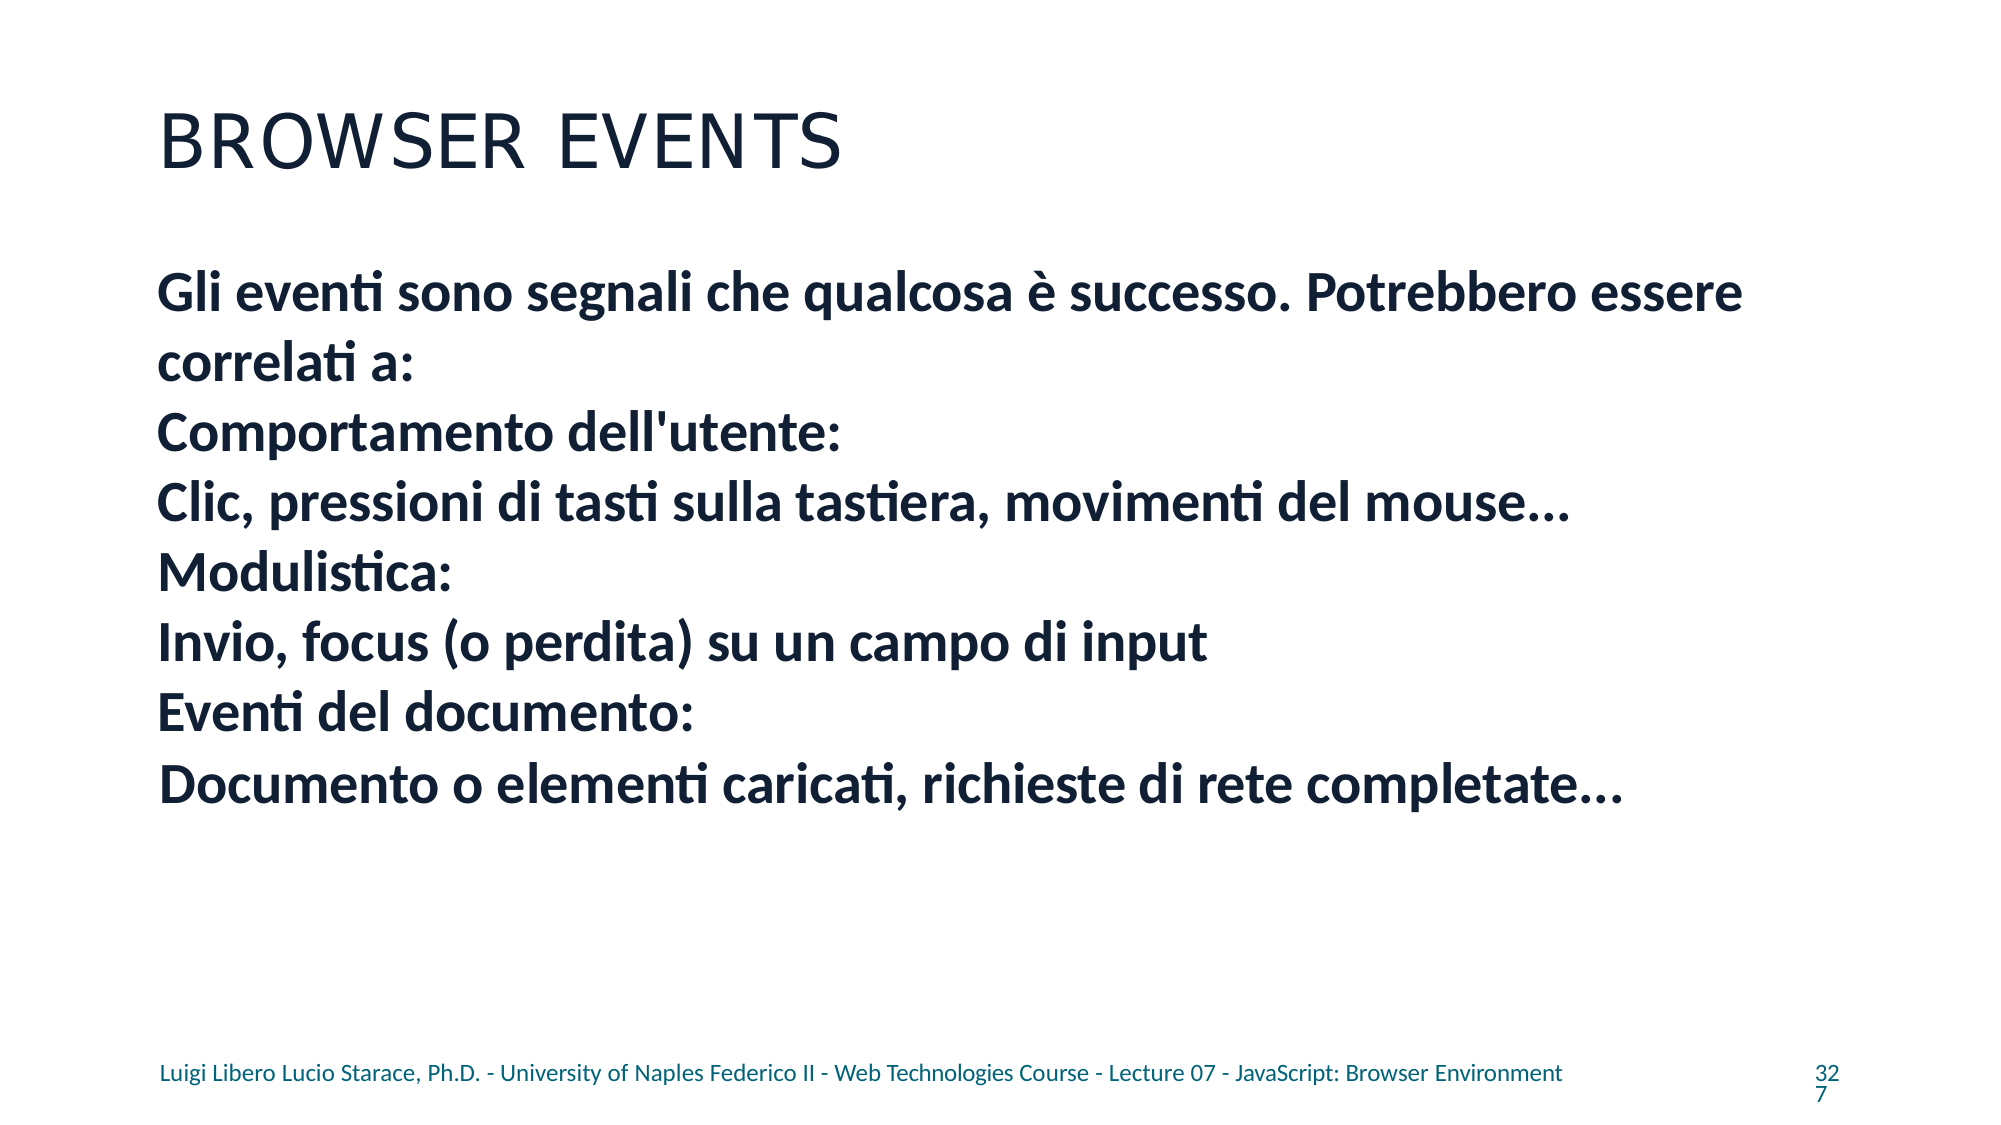

# BROWSER EVENTS
Gli eventi sono segnali che qualcosa è successo. Potrebbero essere correlati a:
Comportamento dell'utente:
Clic, pressioni di tasti sulla tastiera, movimenti del mouse...
Modulistica:
Invio, focus (o perdita) su un campo di input
Eventi del documento:
Documento o elementi caricati, richieste di rete completate...
Luigi Libero Lucio Starace, Ph.D. - University of Naples Federico II - Web Technologies Course - Lecture 07 - JavaScript: Browser Environment
327